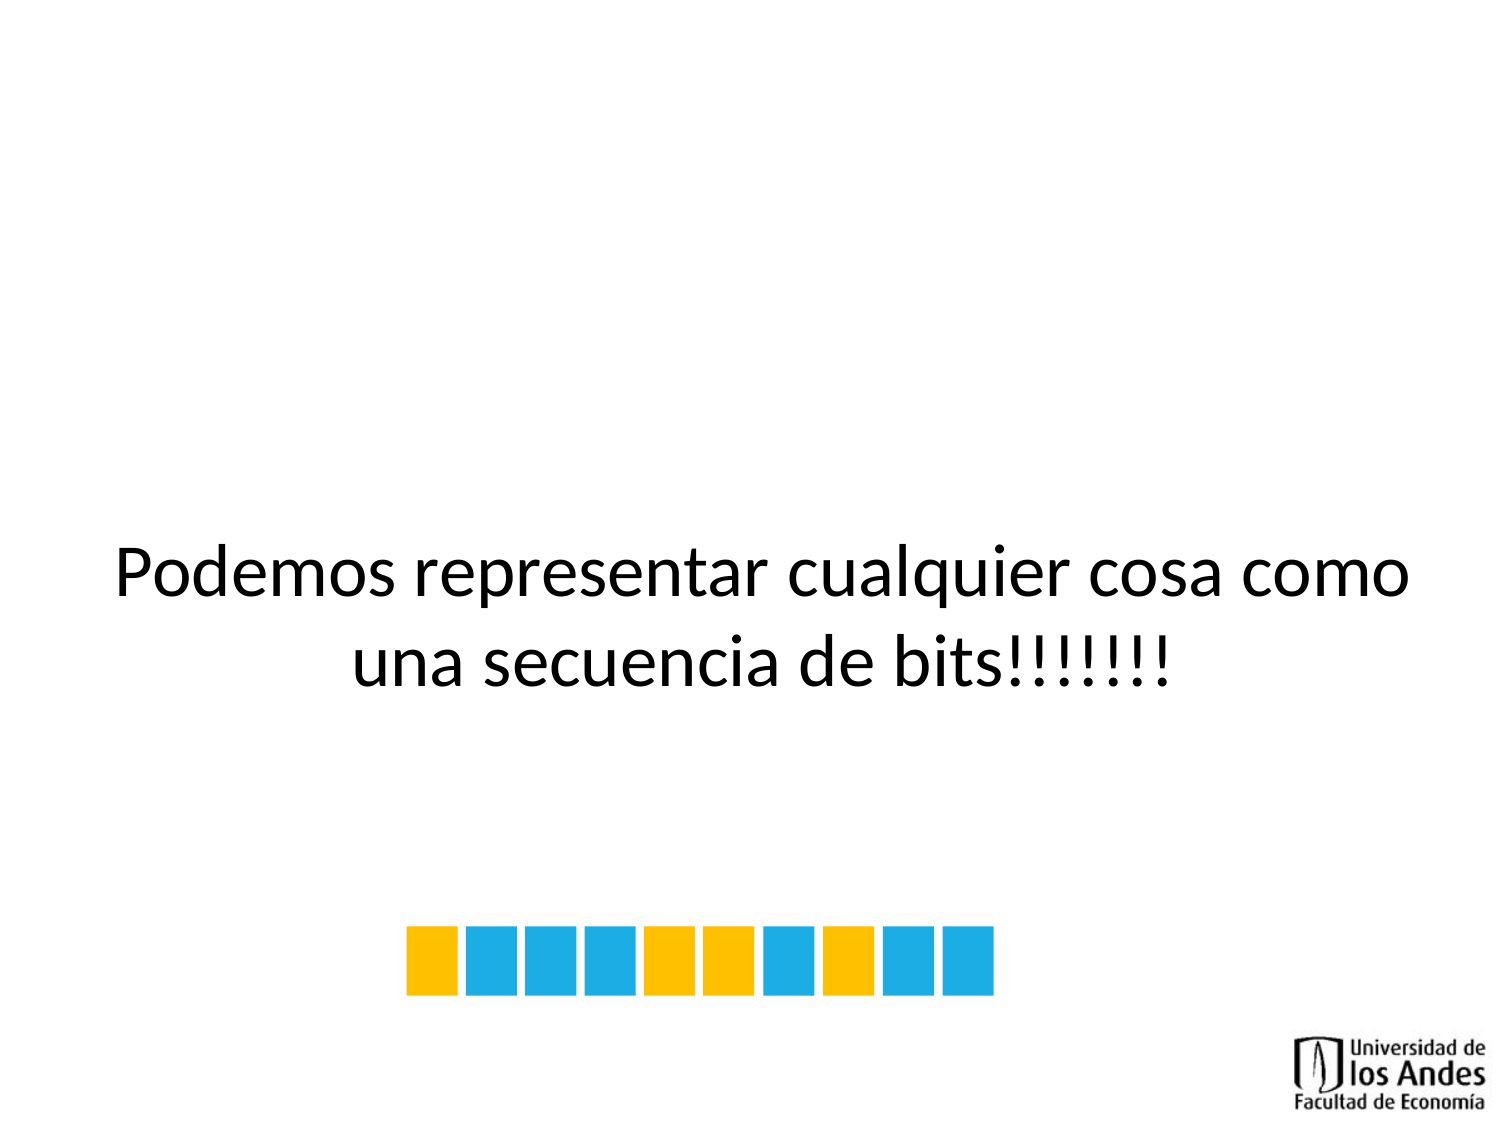

Podemos representar cualquier cosa como una secuencia de bits!!!!!!!